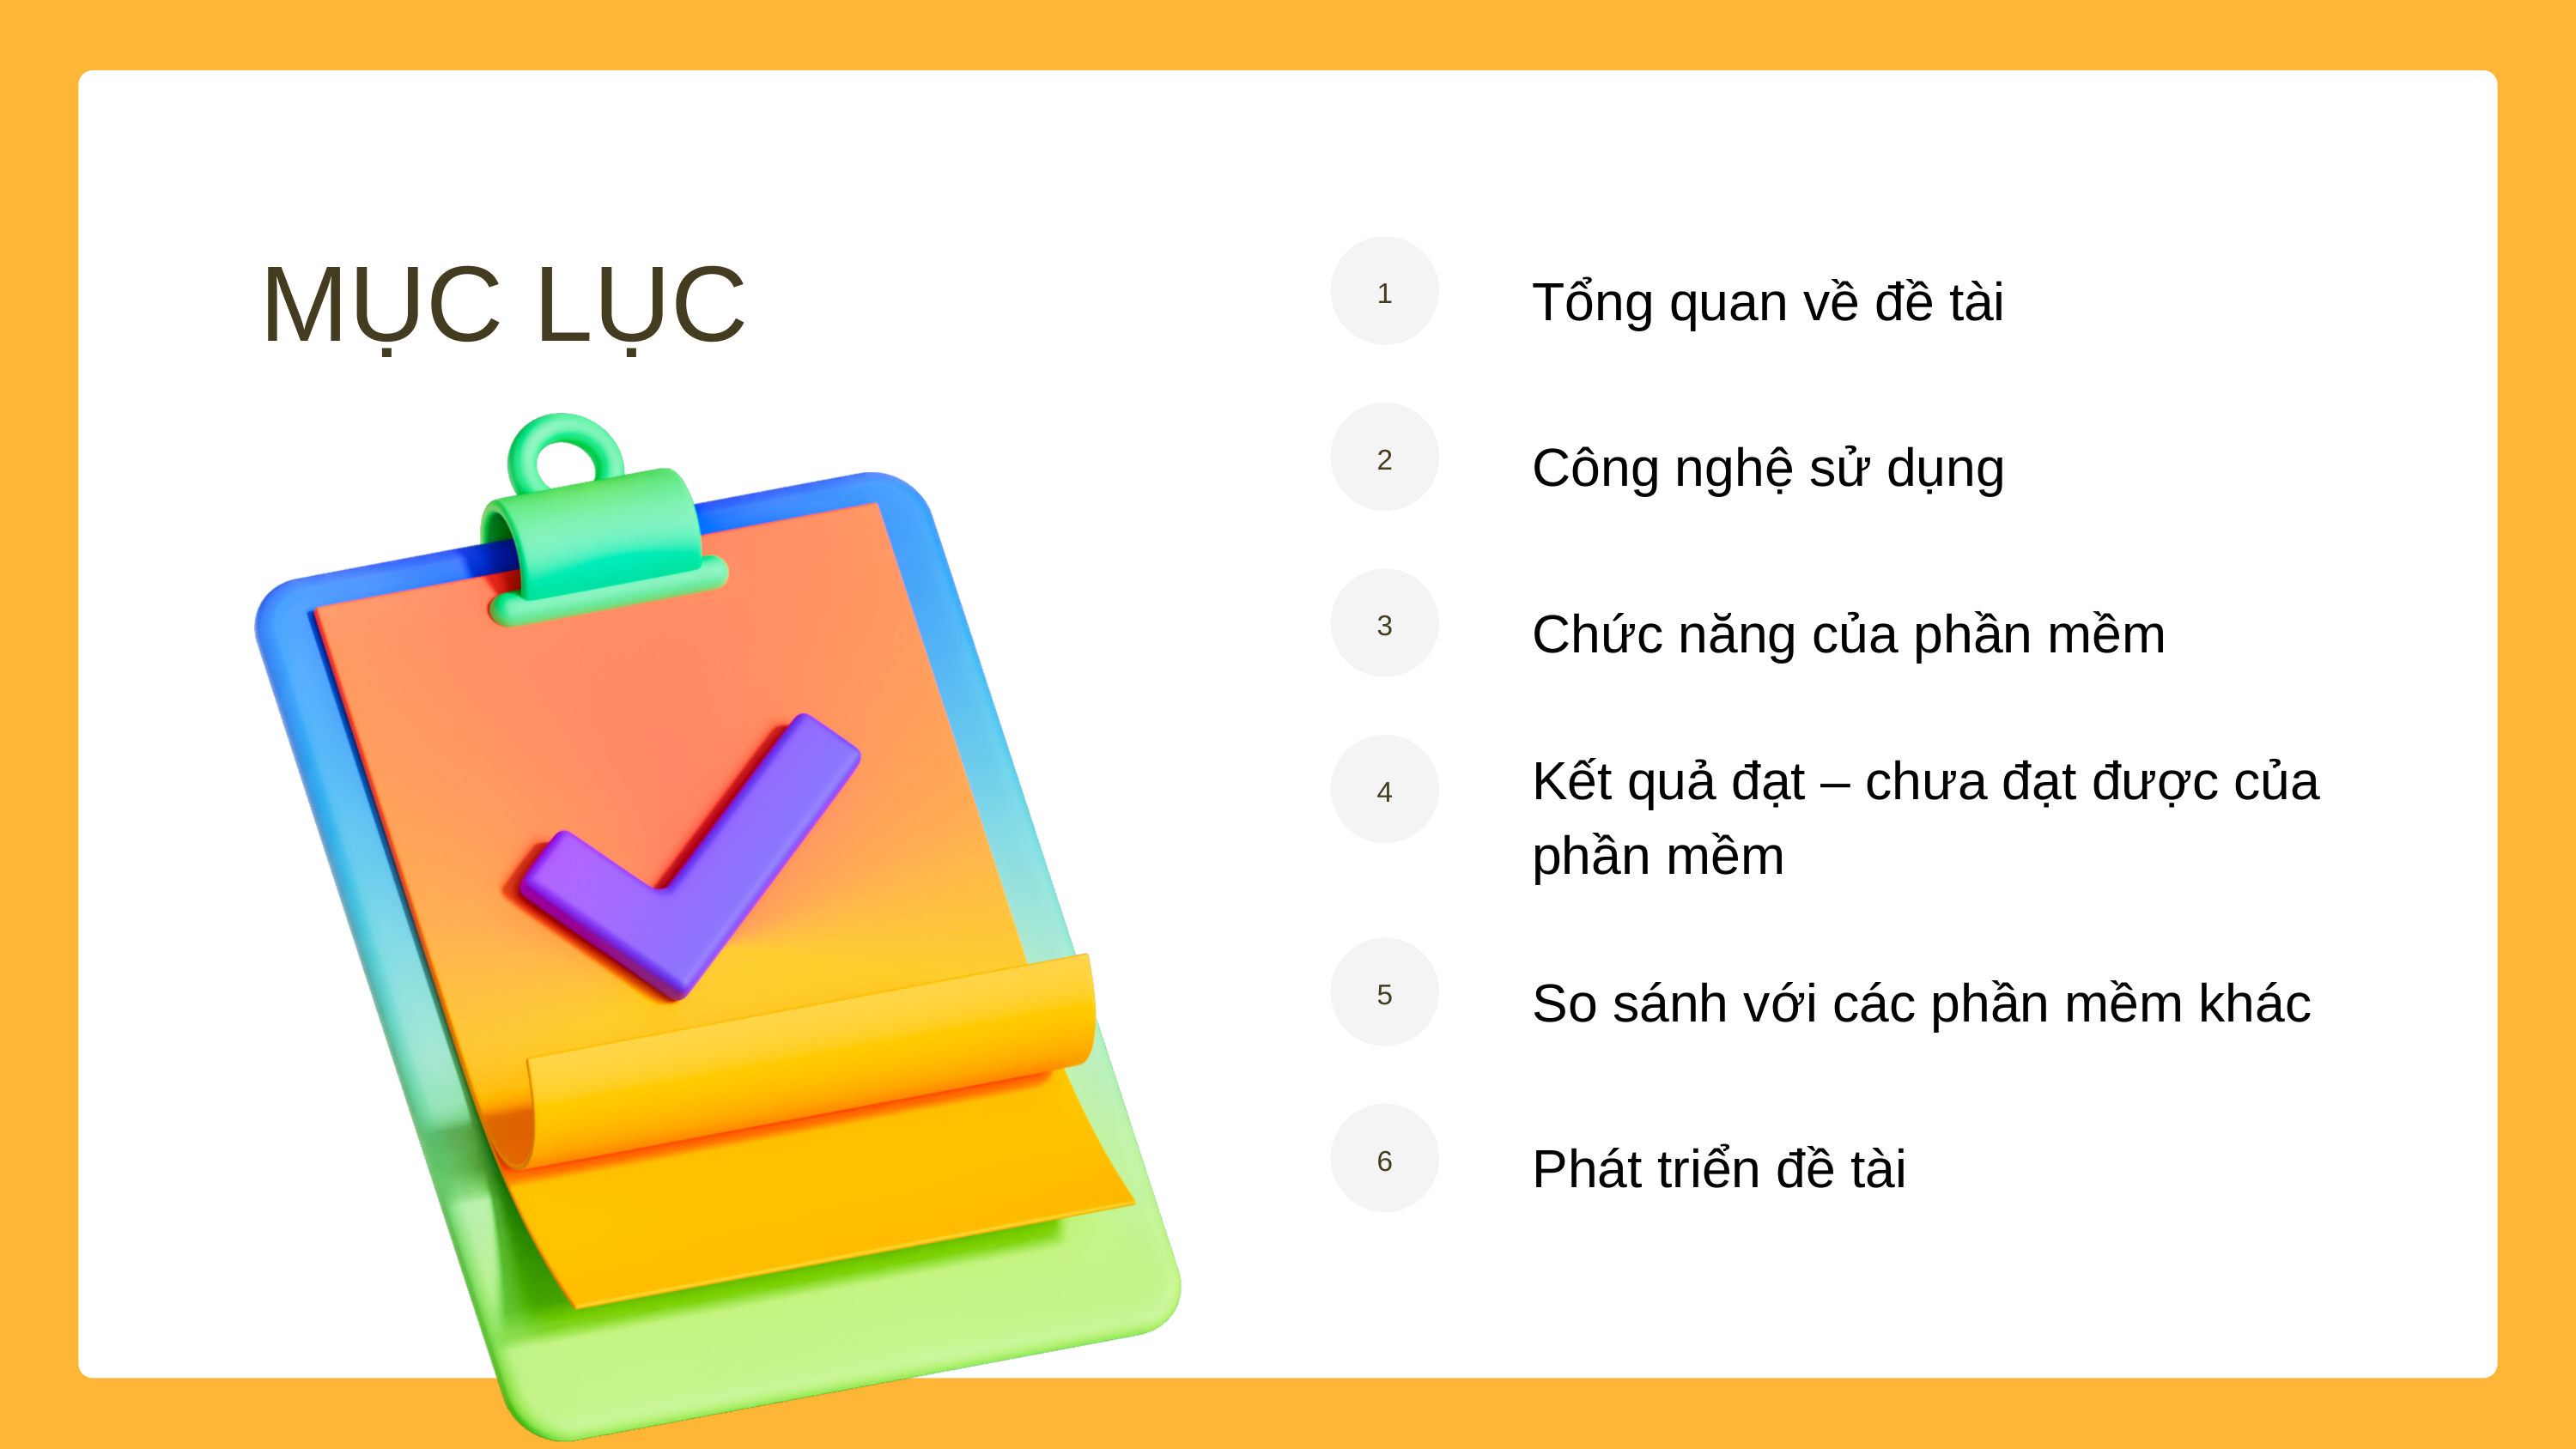

MỤC LỤC

1
Tổng quan về đề tài

2
Công nghệ sử dụng

3
Chức năng của phần mềm

4
Kết quả đạt – chưa đạt được của phần mềm

5
So sánh với các phần mềm khác

6
Phát triển đề tài